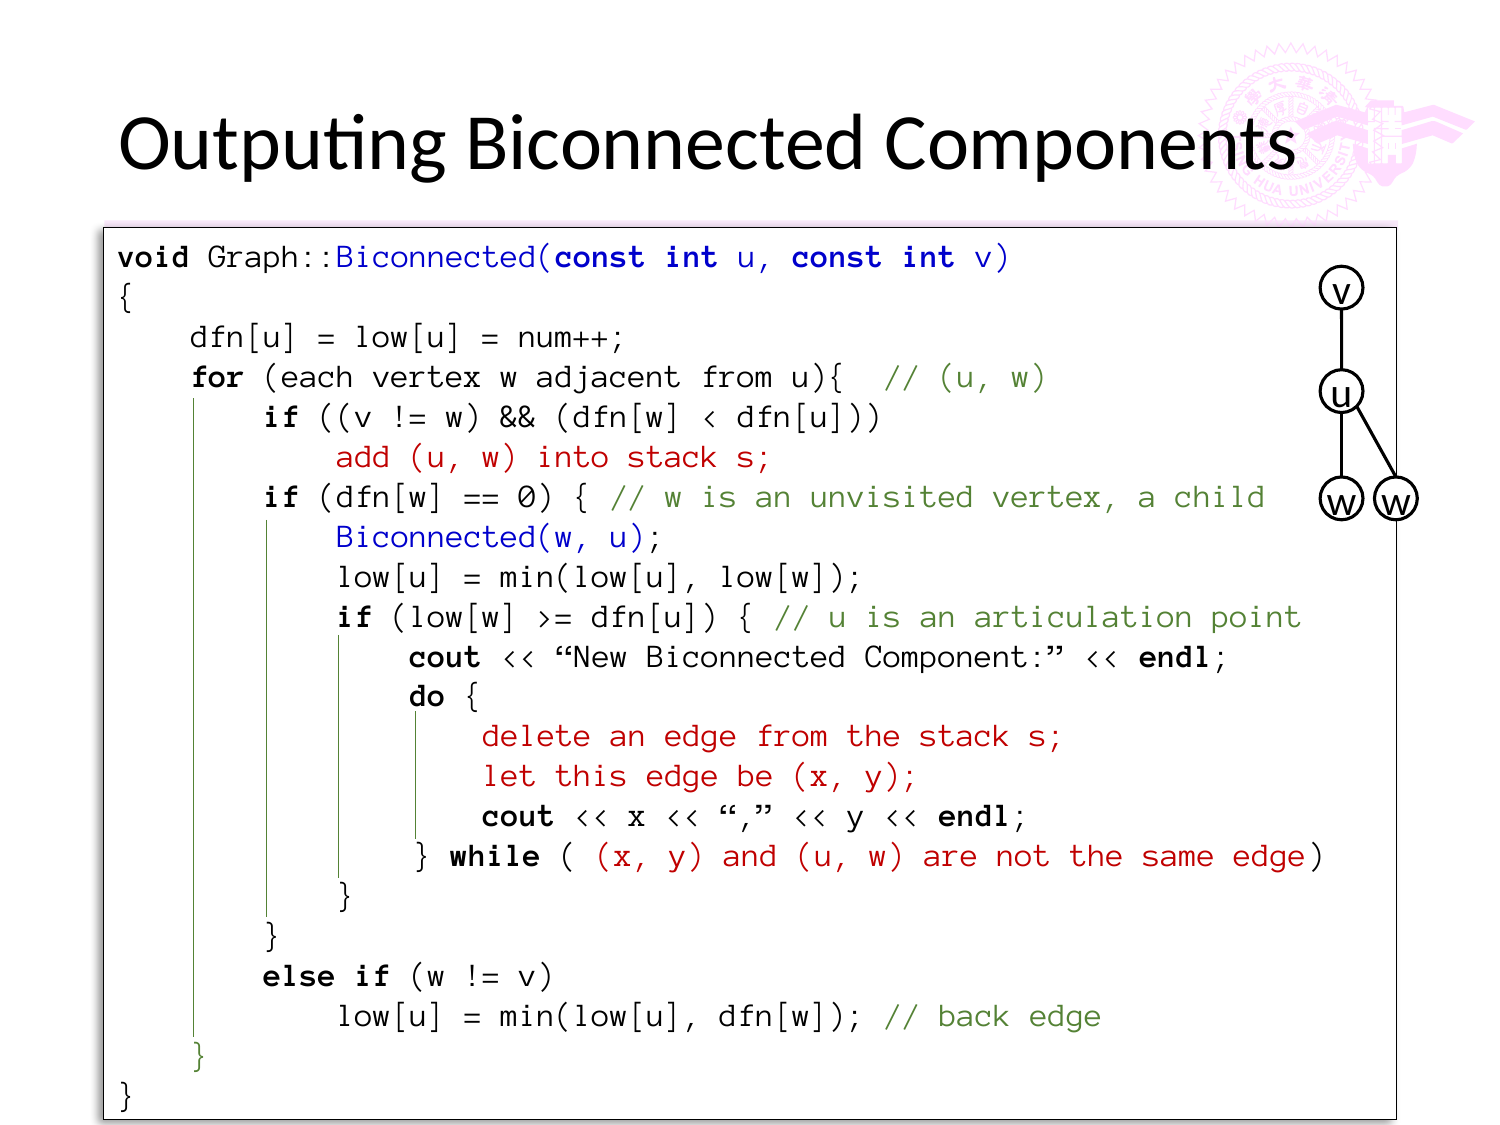

# Outputing Biconnected Components
void Graph::Biconnected(const int u, const int v)
{
    dfn[u] = low[u] = num++;
    for (each vertex w adjacent from u){  // (u, w)
        if ((v != w) && (dfn[w] < dfn[u]))
            add (u, w) into stack s;
        if (dfn[w] == 0) { // w is an unvisited vertex, a child
            Biconnected(w, u);
            low[u] = min(low[u], low[w]);
            if (low[w] >= dfn[u]) { // u is an articulation point
                cout << “New Biconnected Component:” << endl;
                do {
                    delete an edge from the stack s;
                    let this edge be (x, y);
                    cout << x << “,” << y << endl;
	        } while ( (x, y) and (u, w) are not the same edge)
            }
        }
        else if (w != v)
            low[u] = min(low[u], dfn[w]); // back edge
    }
}

v
u
w
w
158